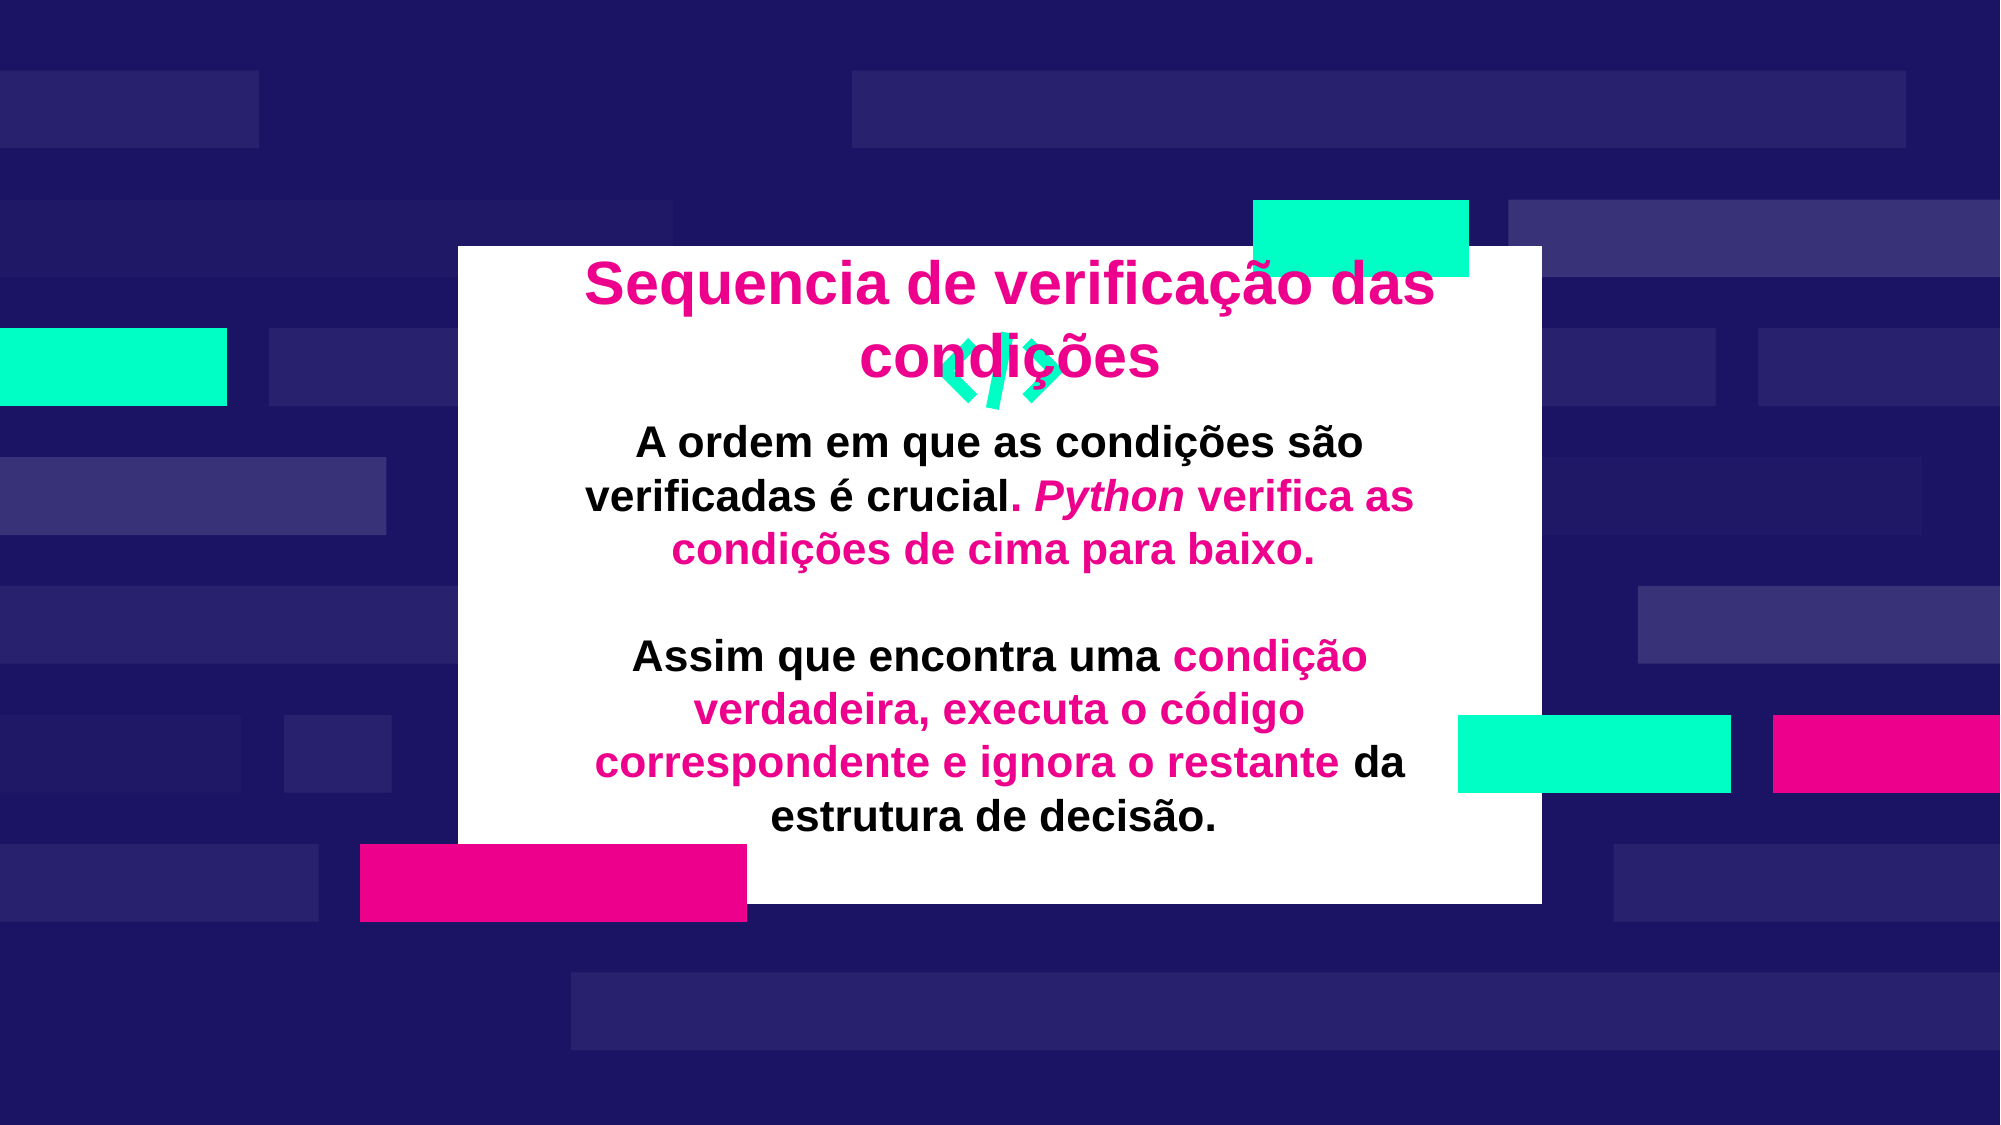

# Sequencia de verificação das condições
A ordem em que as condições são verificadas é crucial. Python verifica as condições de cima para baixo.

Assim que encontra uma condição verdadeira, executa o código correspondente e ignora o restante da estrutura de decisão.